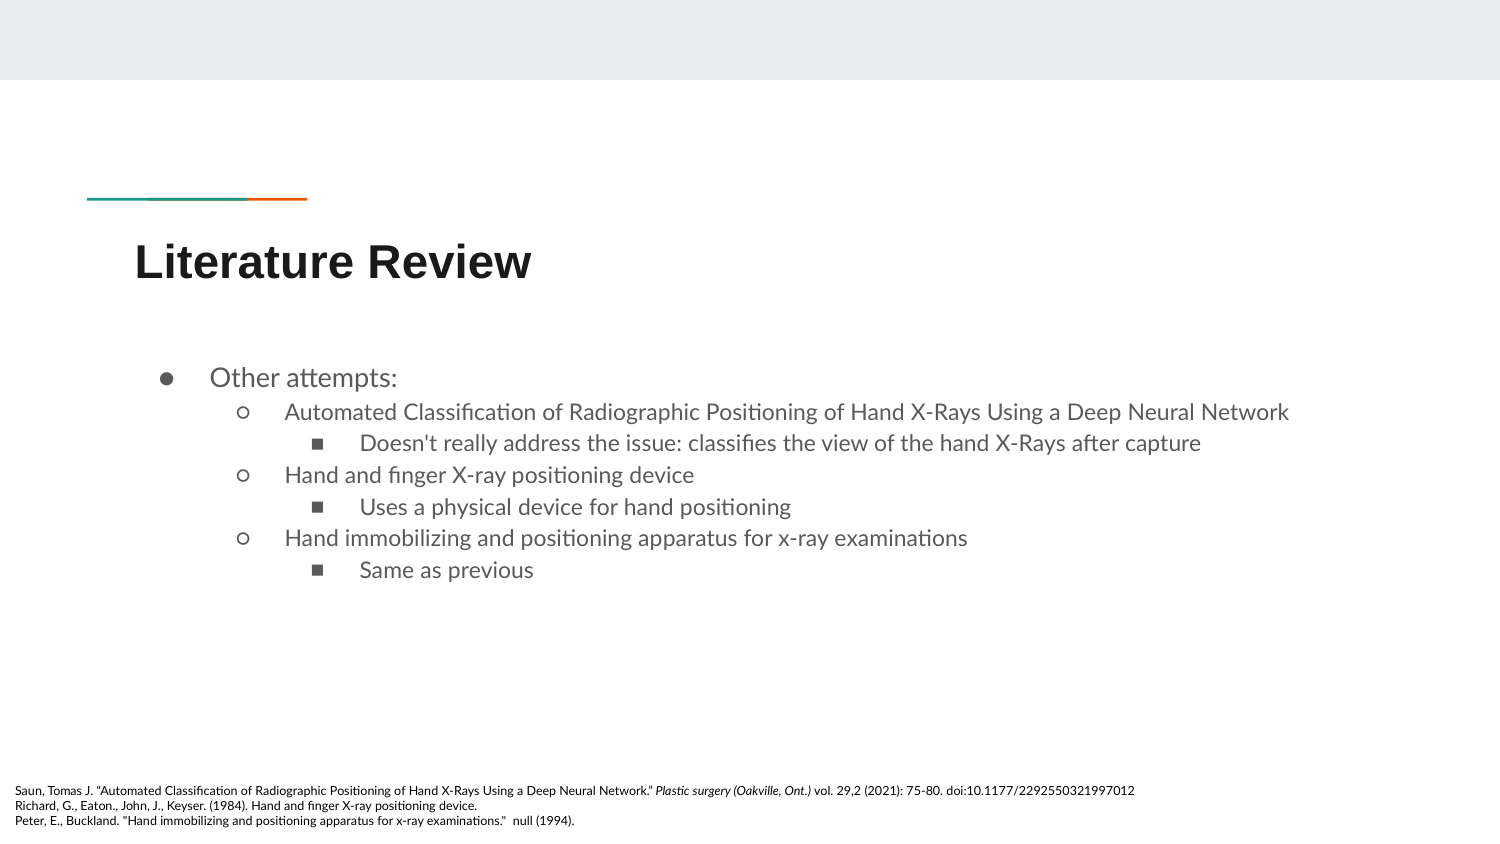

# Literature Review
Other attempts:
Automated Classification of Radiographic Positioning of Hand X-Rays Using a Deep Neural Network
Doesn't really address the issue: classifies the view of the hand X-Rays after capture
Hand and finger X-ray positioning device
Uses a physical device for hand positioning
Hand immobilizing and positioning apparatus for x-ray examinations
Same as previous
Saun, Tomas J. “Automated Classification of Radiographic Positioning of Hand X-Rays Using a Deep Neural Network.” Plastic surgery (Oakville, Ont.) vol. 29,2 (2021): 75-80. doi:10.1177/2292550321997012
Richard, G., Eaton., John, J., Keyser. (1984). Hand and finger X-ray positioning device.
Peter, E., Buckland. "Hand immobilizing and positioning apparatus for x-ray examinations."  null (1994).